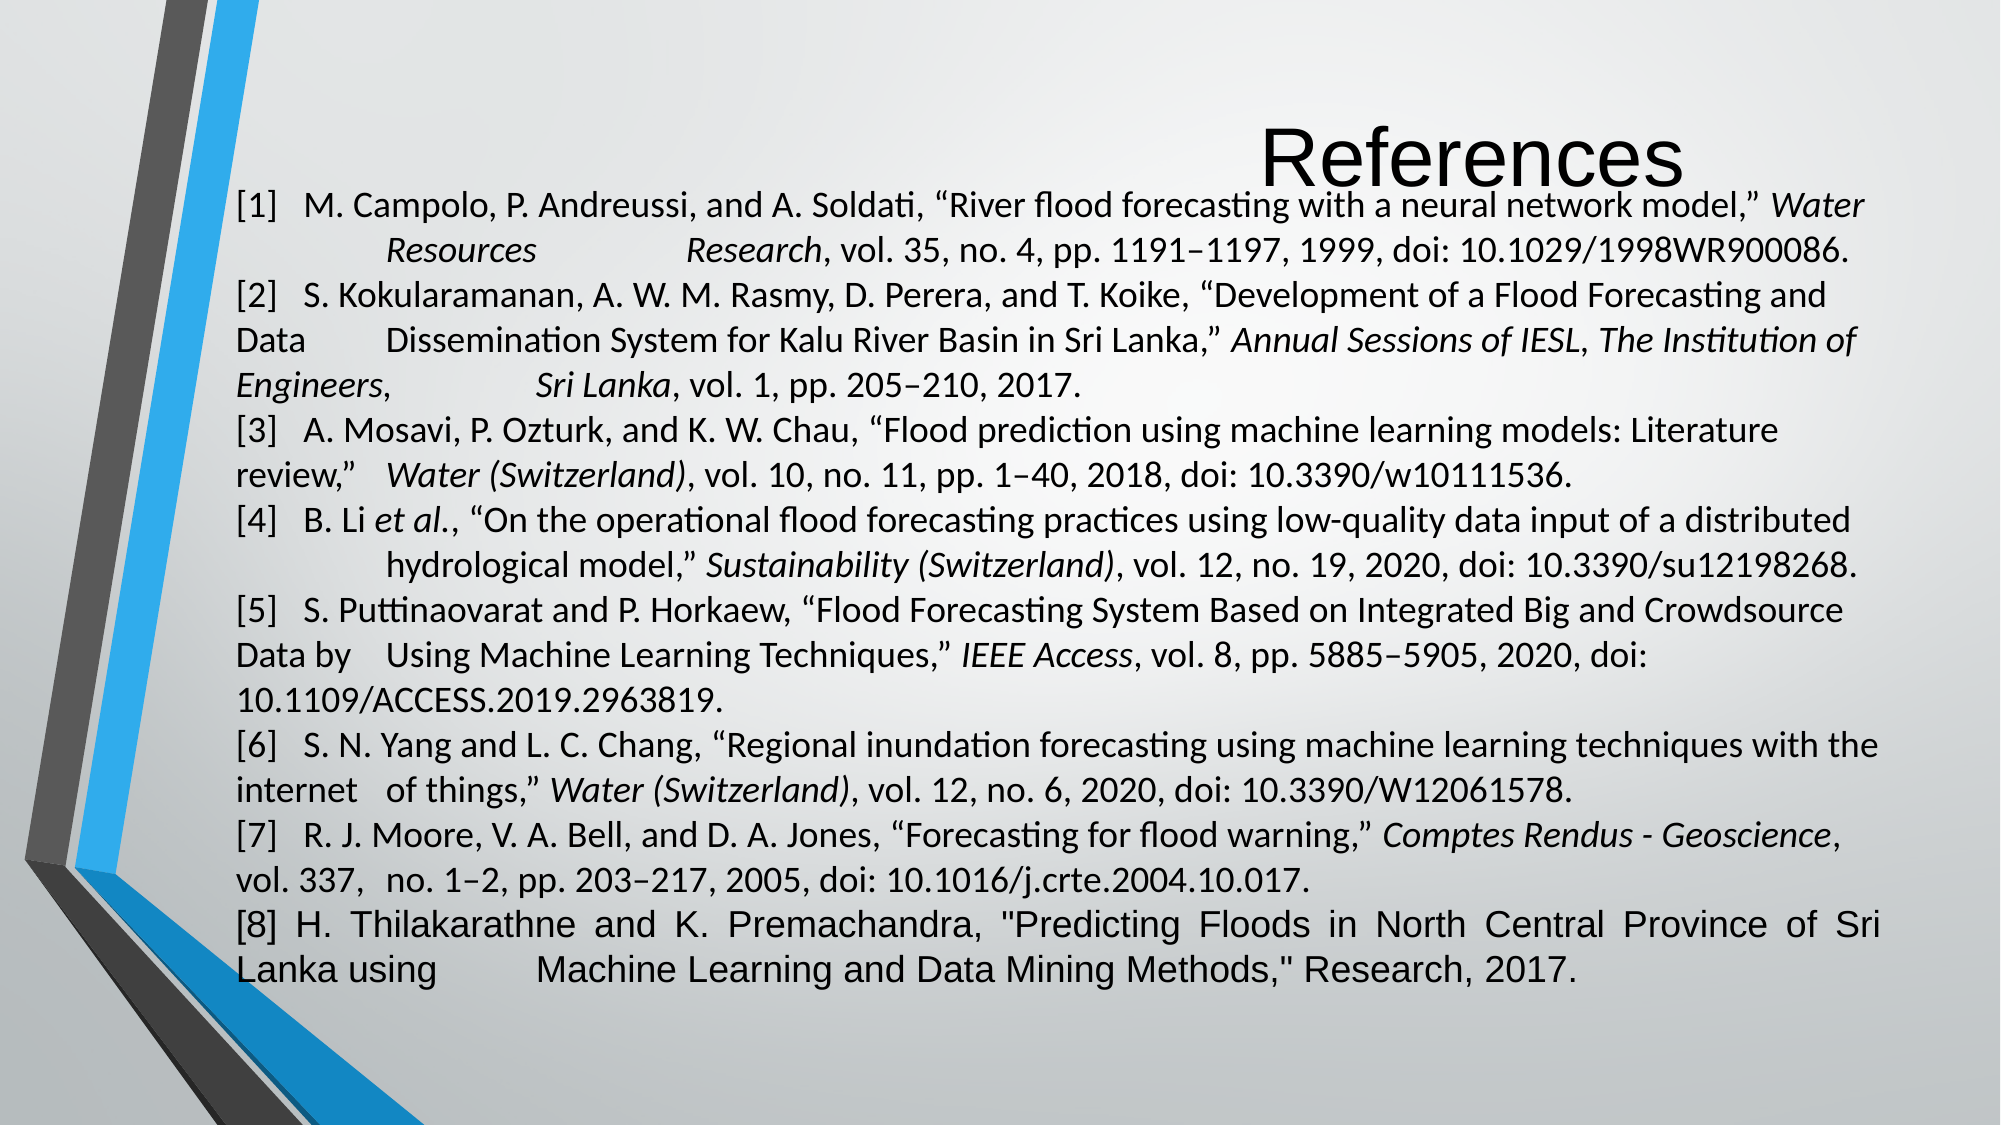

# References

[1]   M. Campolo, P. Andreussi, and A. Soldati, “River flood forecasting with a neural network model,” Water 	Resources     	Research, vol. 35, no. 4, pp. 1191–1197, 1999, doi: 10.1029/1998WR900086.
[2]   S. Kokularamanan, A. W. M. Rasmy, D. Perera, and T. Koike, “Development of a Flood Forecasting and Data 	Dissemination System for Kalu River Basin in Sri Lanka,” Annual Sessions of IESL, The Institution of Engineers, 	Sri Lanka, vol. 1, pp. 205–210, 2017.
[3]   A. Mosavi, P. Ozturk, and K. W. Chau, “Flood prediction using machine learning models: Literature review,” 	Water (Switzerland), vol. 10, no. 11, pp. 1–40, 2018, doi: 10.3390/w10111536.
[4]   B. Li et al., “On the operational flood forecasting practices using low-quality data input of a distributed 	hydrological model,” Sustainability (Switzerland), vol. 12, no. 19, 2020, doi: 10.3390/su12198268.
[5]   S. Puttinaovarat and P. Horkaew, “Flood Forecasting System Based on Integrated Big and Crowdsource Data by 	Using Machine Learning Techniques,” IEEE Access, vol. 8, pp. 5885–5905, 2020, doi: 	10.1109/ACCESS.2019.2963819.
[6]   S. N. Yang and L. C. Chang, “Regional inundation forecasting using machine learning techniques with the internet 	of things,” Water (Switzerland), vol. 12, no. 6, 2020, doi: 10.3390/W12061578.
[7]   R. J. Moore, V. A. Bell, and D. A. Jones, “Forecasting for flood warning,” Comptes Rendus - Geoscience, vol. 337, 	no. 1–2, pp. 203–217, 2005, doi: 10.1016/j.crte.2004.10.017.
[8] H. Thilakarathne and K. Premachandra, "Predicting Floods in North Central Province of Sri Lanka using 	Machine Learning and Data Mining Methods," Research, 2017.